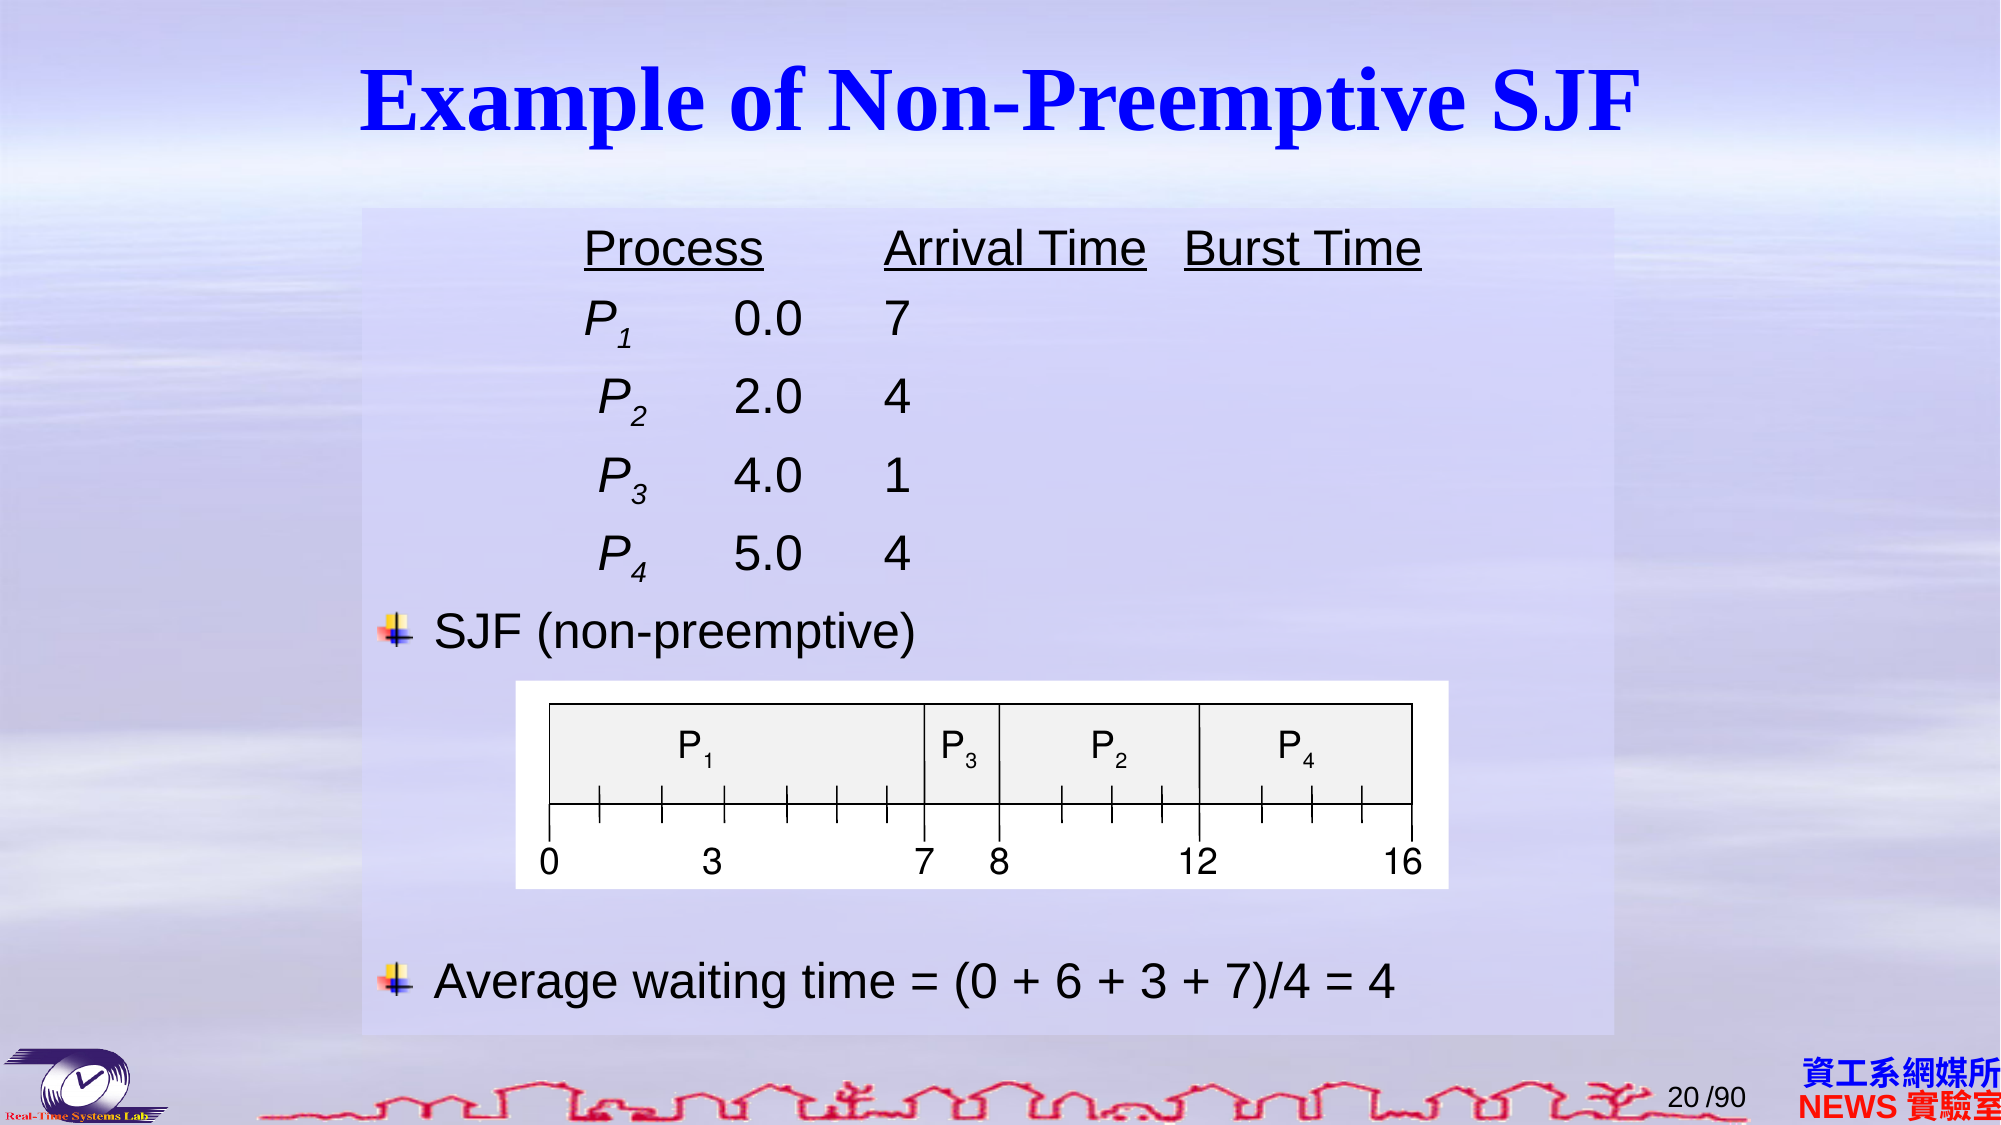

# Example of Non-Preemptive SJF
		Process	Arrival Time	Burst Time
		P1	0.0	7
		 P2	2.0	4
		 P3	4.0	1
		 P4	5.0	4
SJF (non-preemptive)

Average waiting time = (0 + 6 + 3 + 7)/4 = 4

P1
P3
P2
P4

0
3
7
8
12
16
20
/90